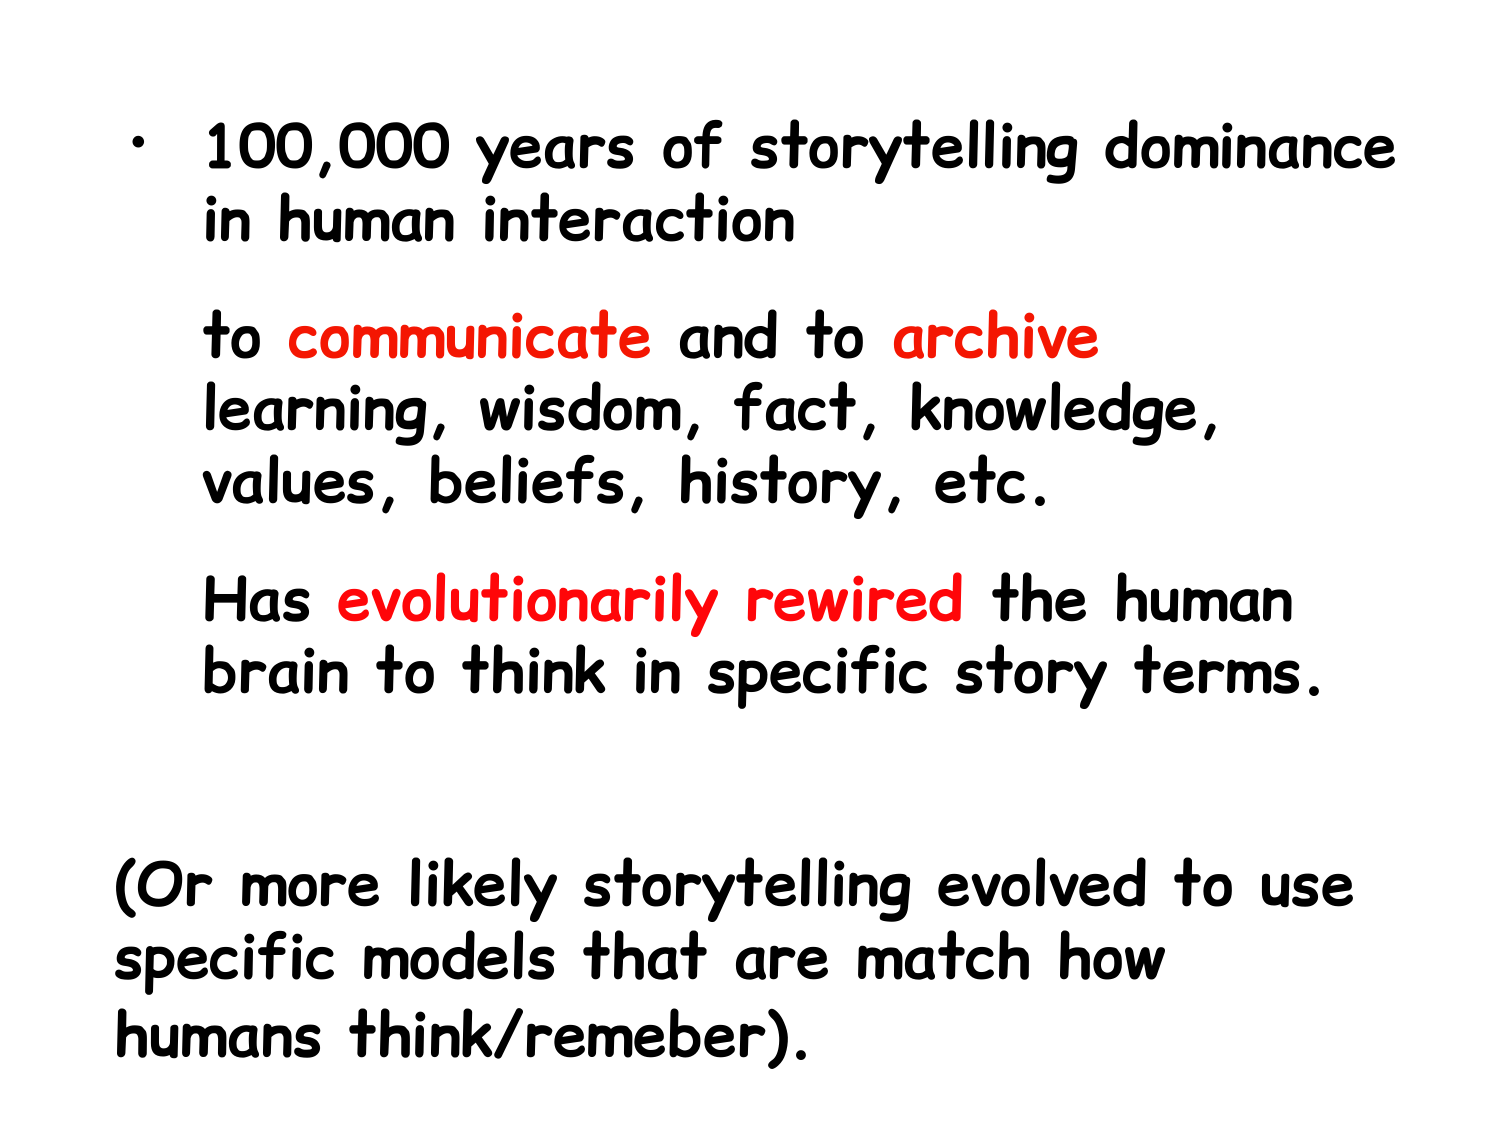

100,000 years of storytelling dominance
in human interaction
to communicate and to archive
learning, wisdom, fact, knowledge,
values, beliefs, history, etc.
Has evolutionarily rewired the human brain to think in specific story terms.
(Or more likely storytelling evolved to use specific models that are match how humans think/remeber).